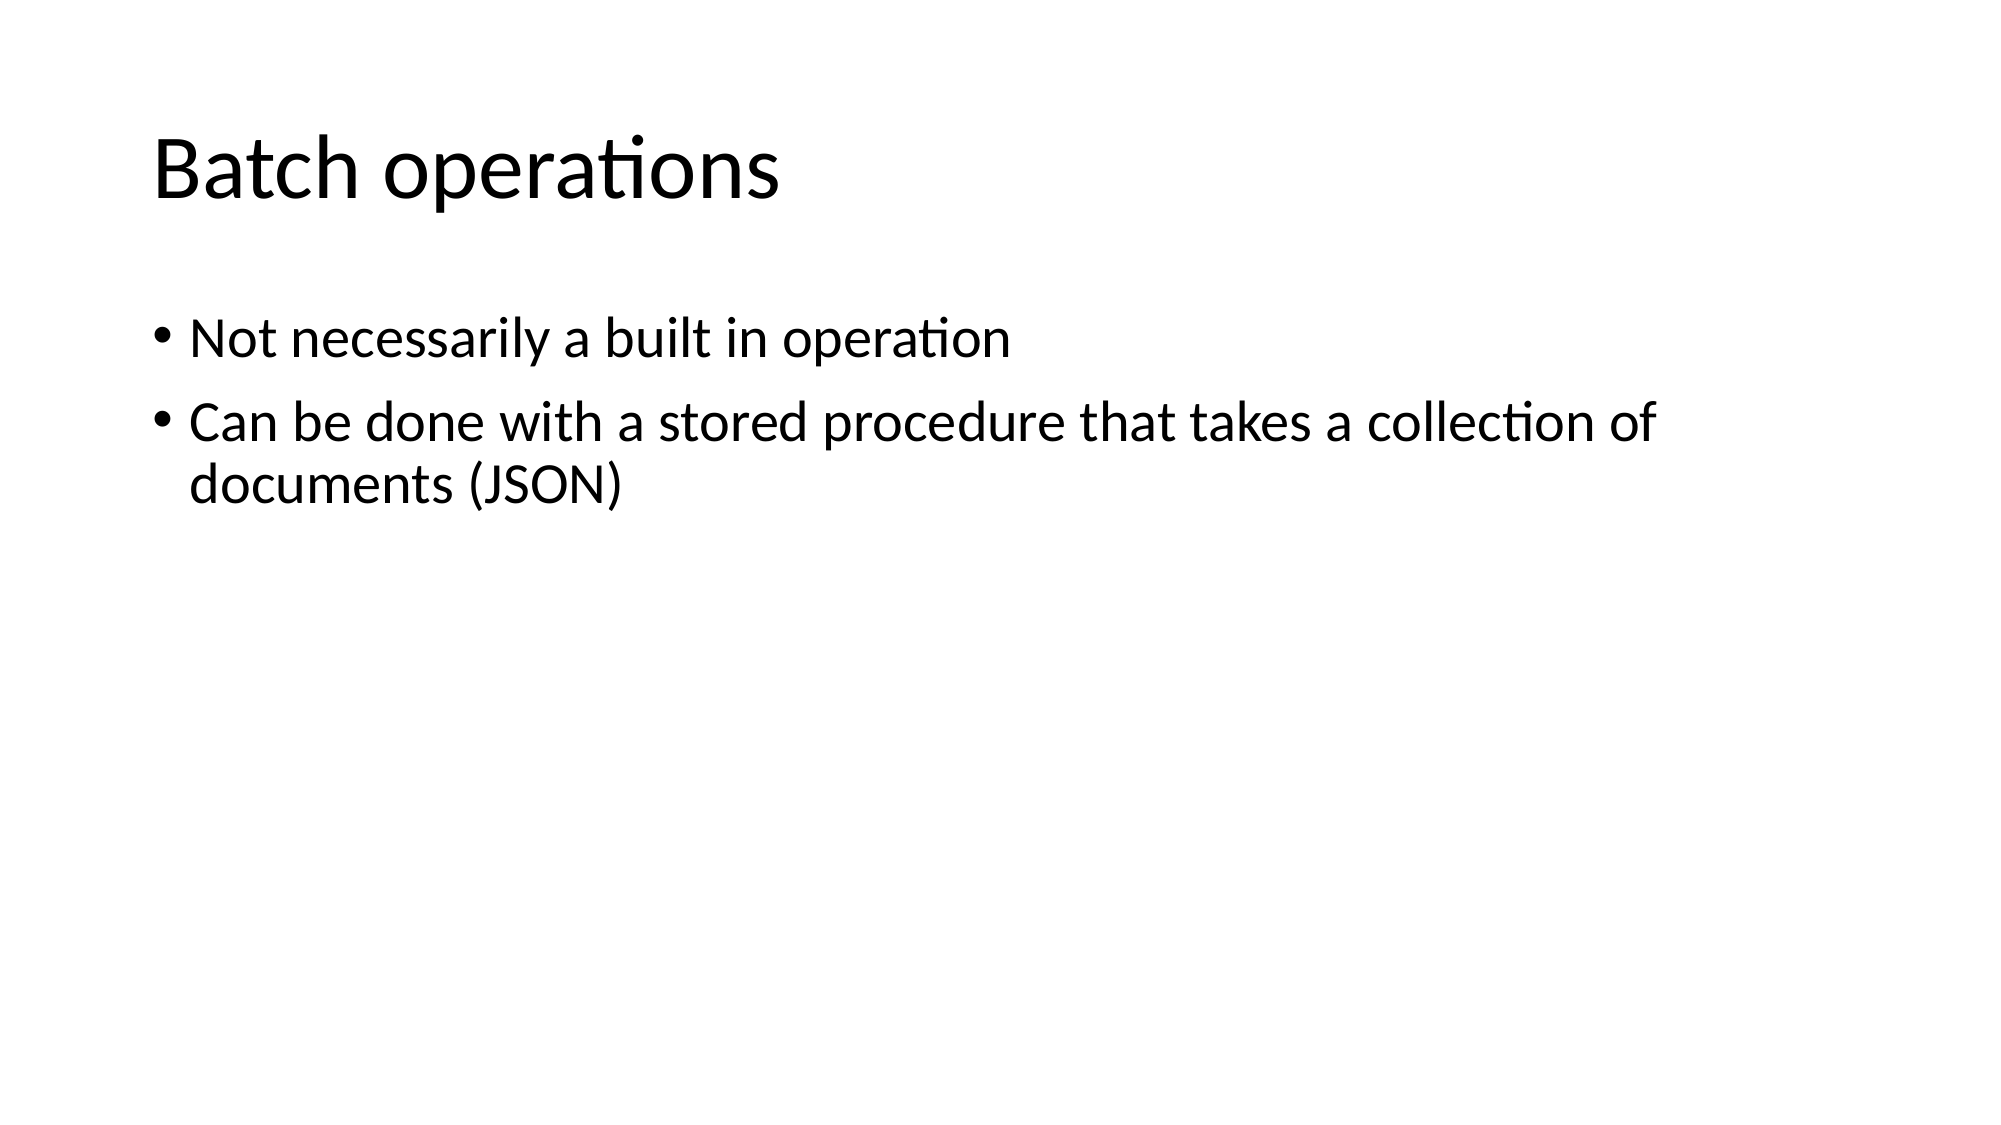

# Batch operations
Not necessarily a built in operation
Can be done with a stored procedure that takes a collection of documents (JSON)